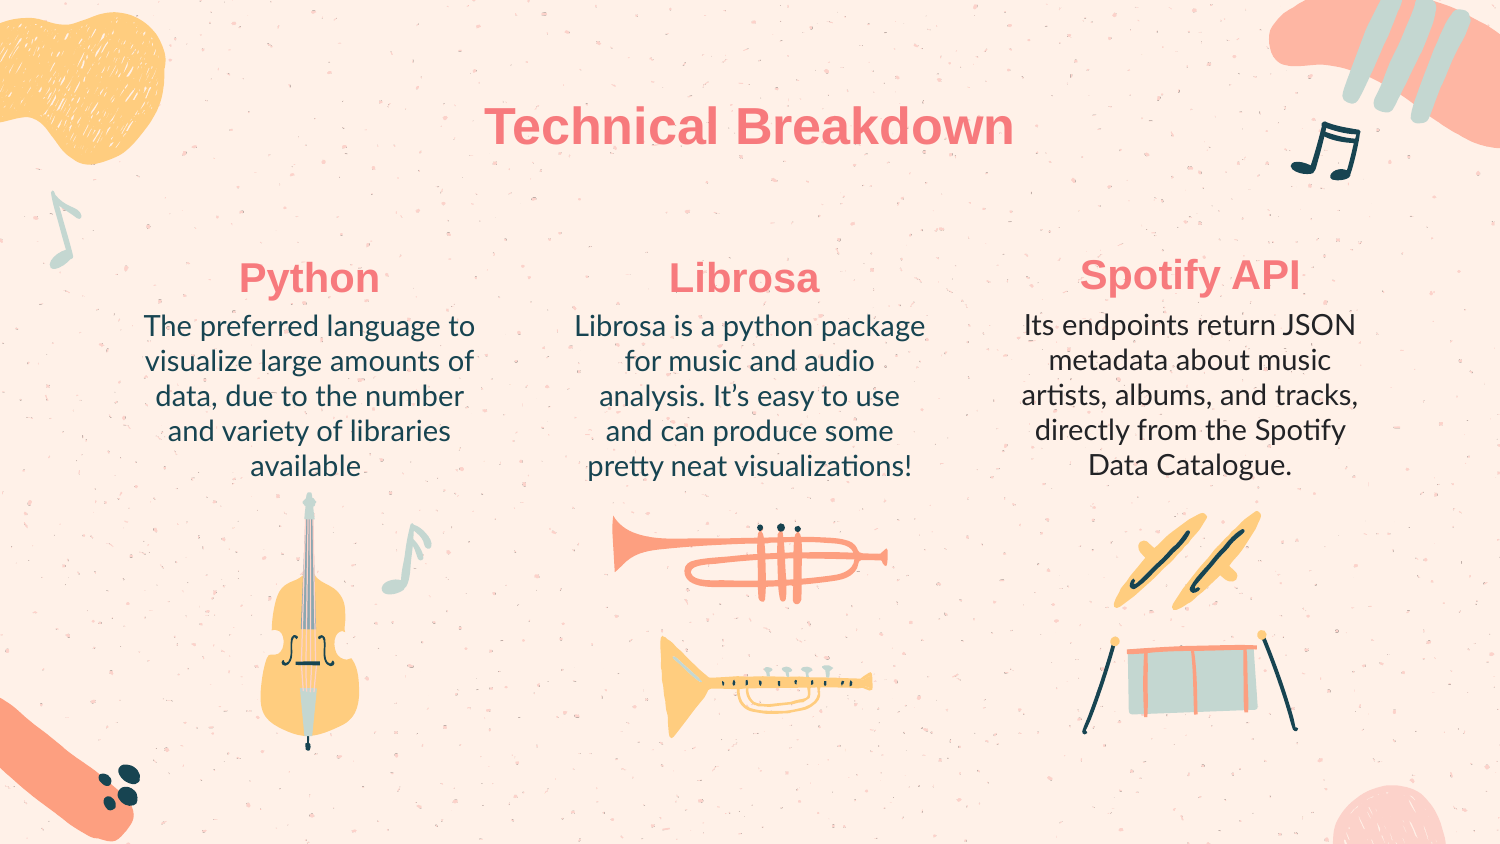

Technical Breakdown

Spotify API
# Python
Librosa
The preferred language to visualize large amounts of data, due to the number and variety of libraries available
Its endpoints return JSON metadata about music artists, albums, and tracks, directly from the Spotify Data Catalogue.
Librosa is a python package for music and audio analysis. It’s easy to use and can produce some pretty neat visualizations!